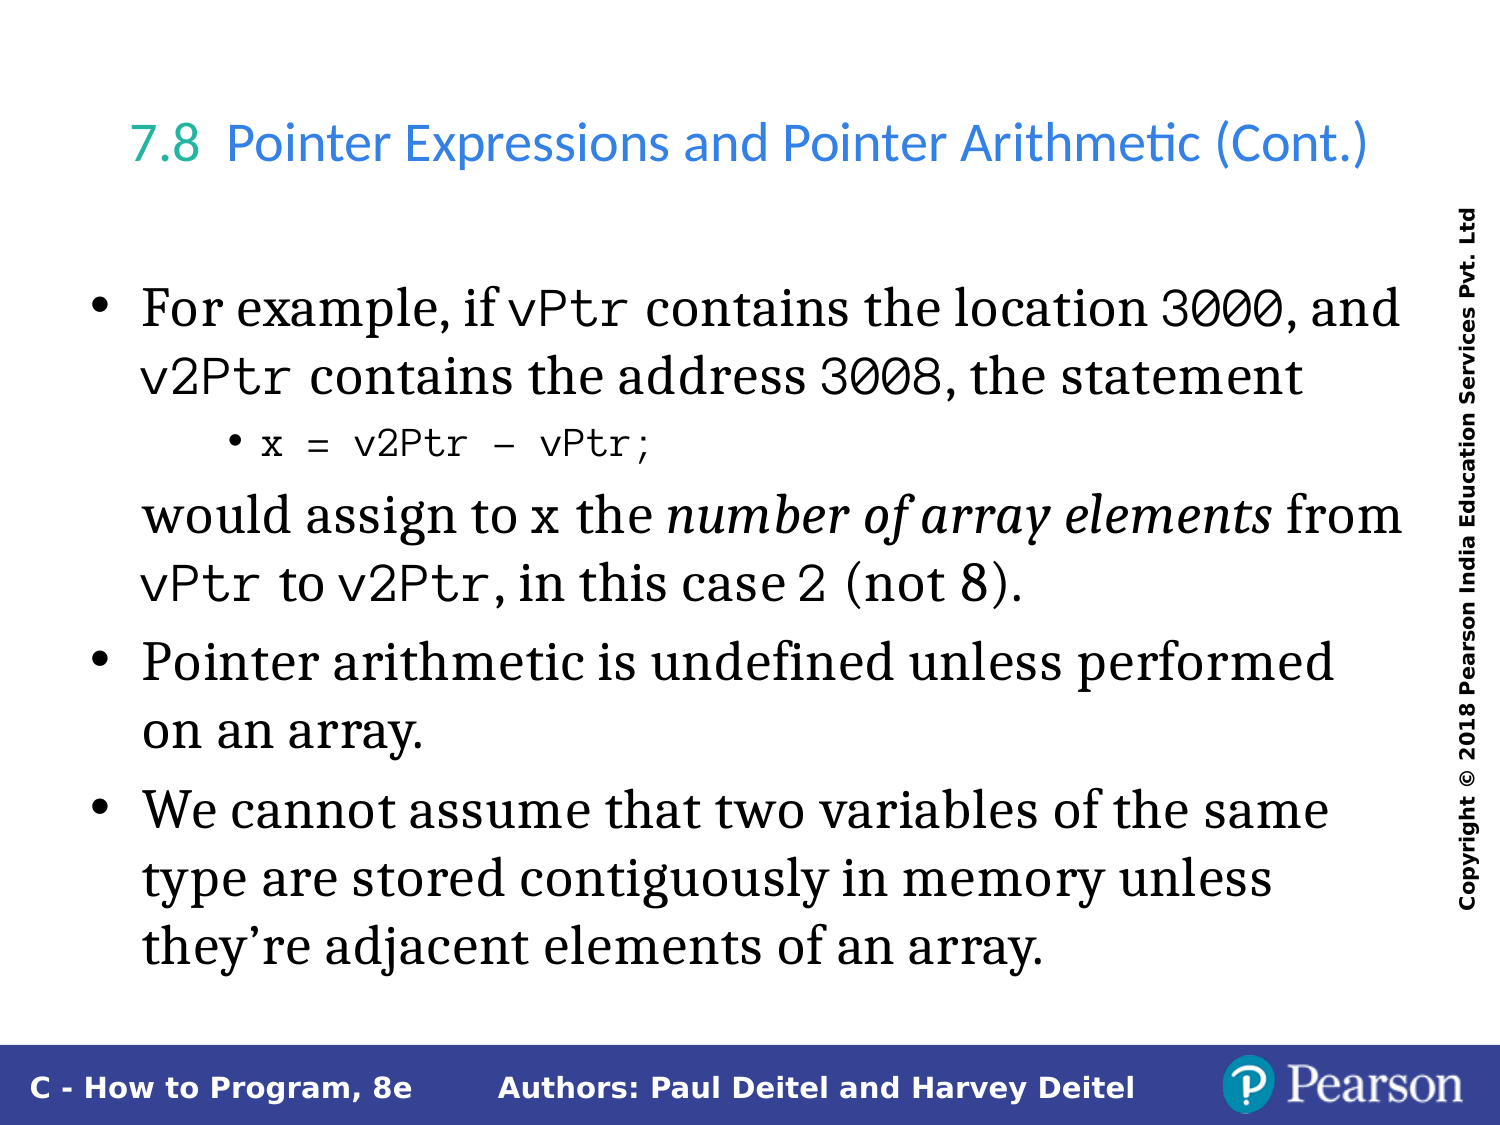

# 7.8  Pointer Expressions and Pointer Arithmetic (Cont.)
For example, if vPtr contains the location 3000, and v2Ptr contains the address 3008, the statement
x = v2Ptr - vPtr;
	would assign to x the number of array elements from vPtr to v2Ptr, in this case 2 (not 8).
Pointer arithmetic is undefined unless performed on an array.
We cannot assume that two variables of the same type are stored contiguously in memory unless they’re adjacent elements of an array.